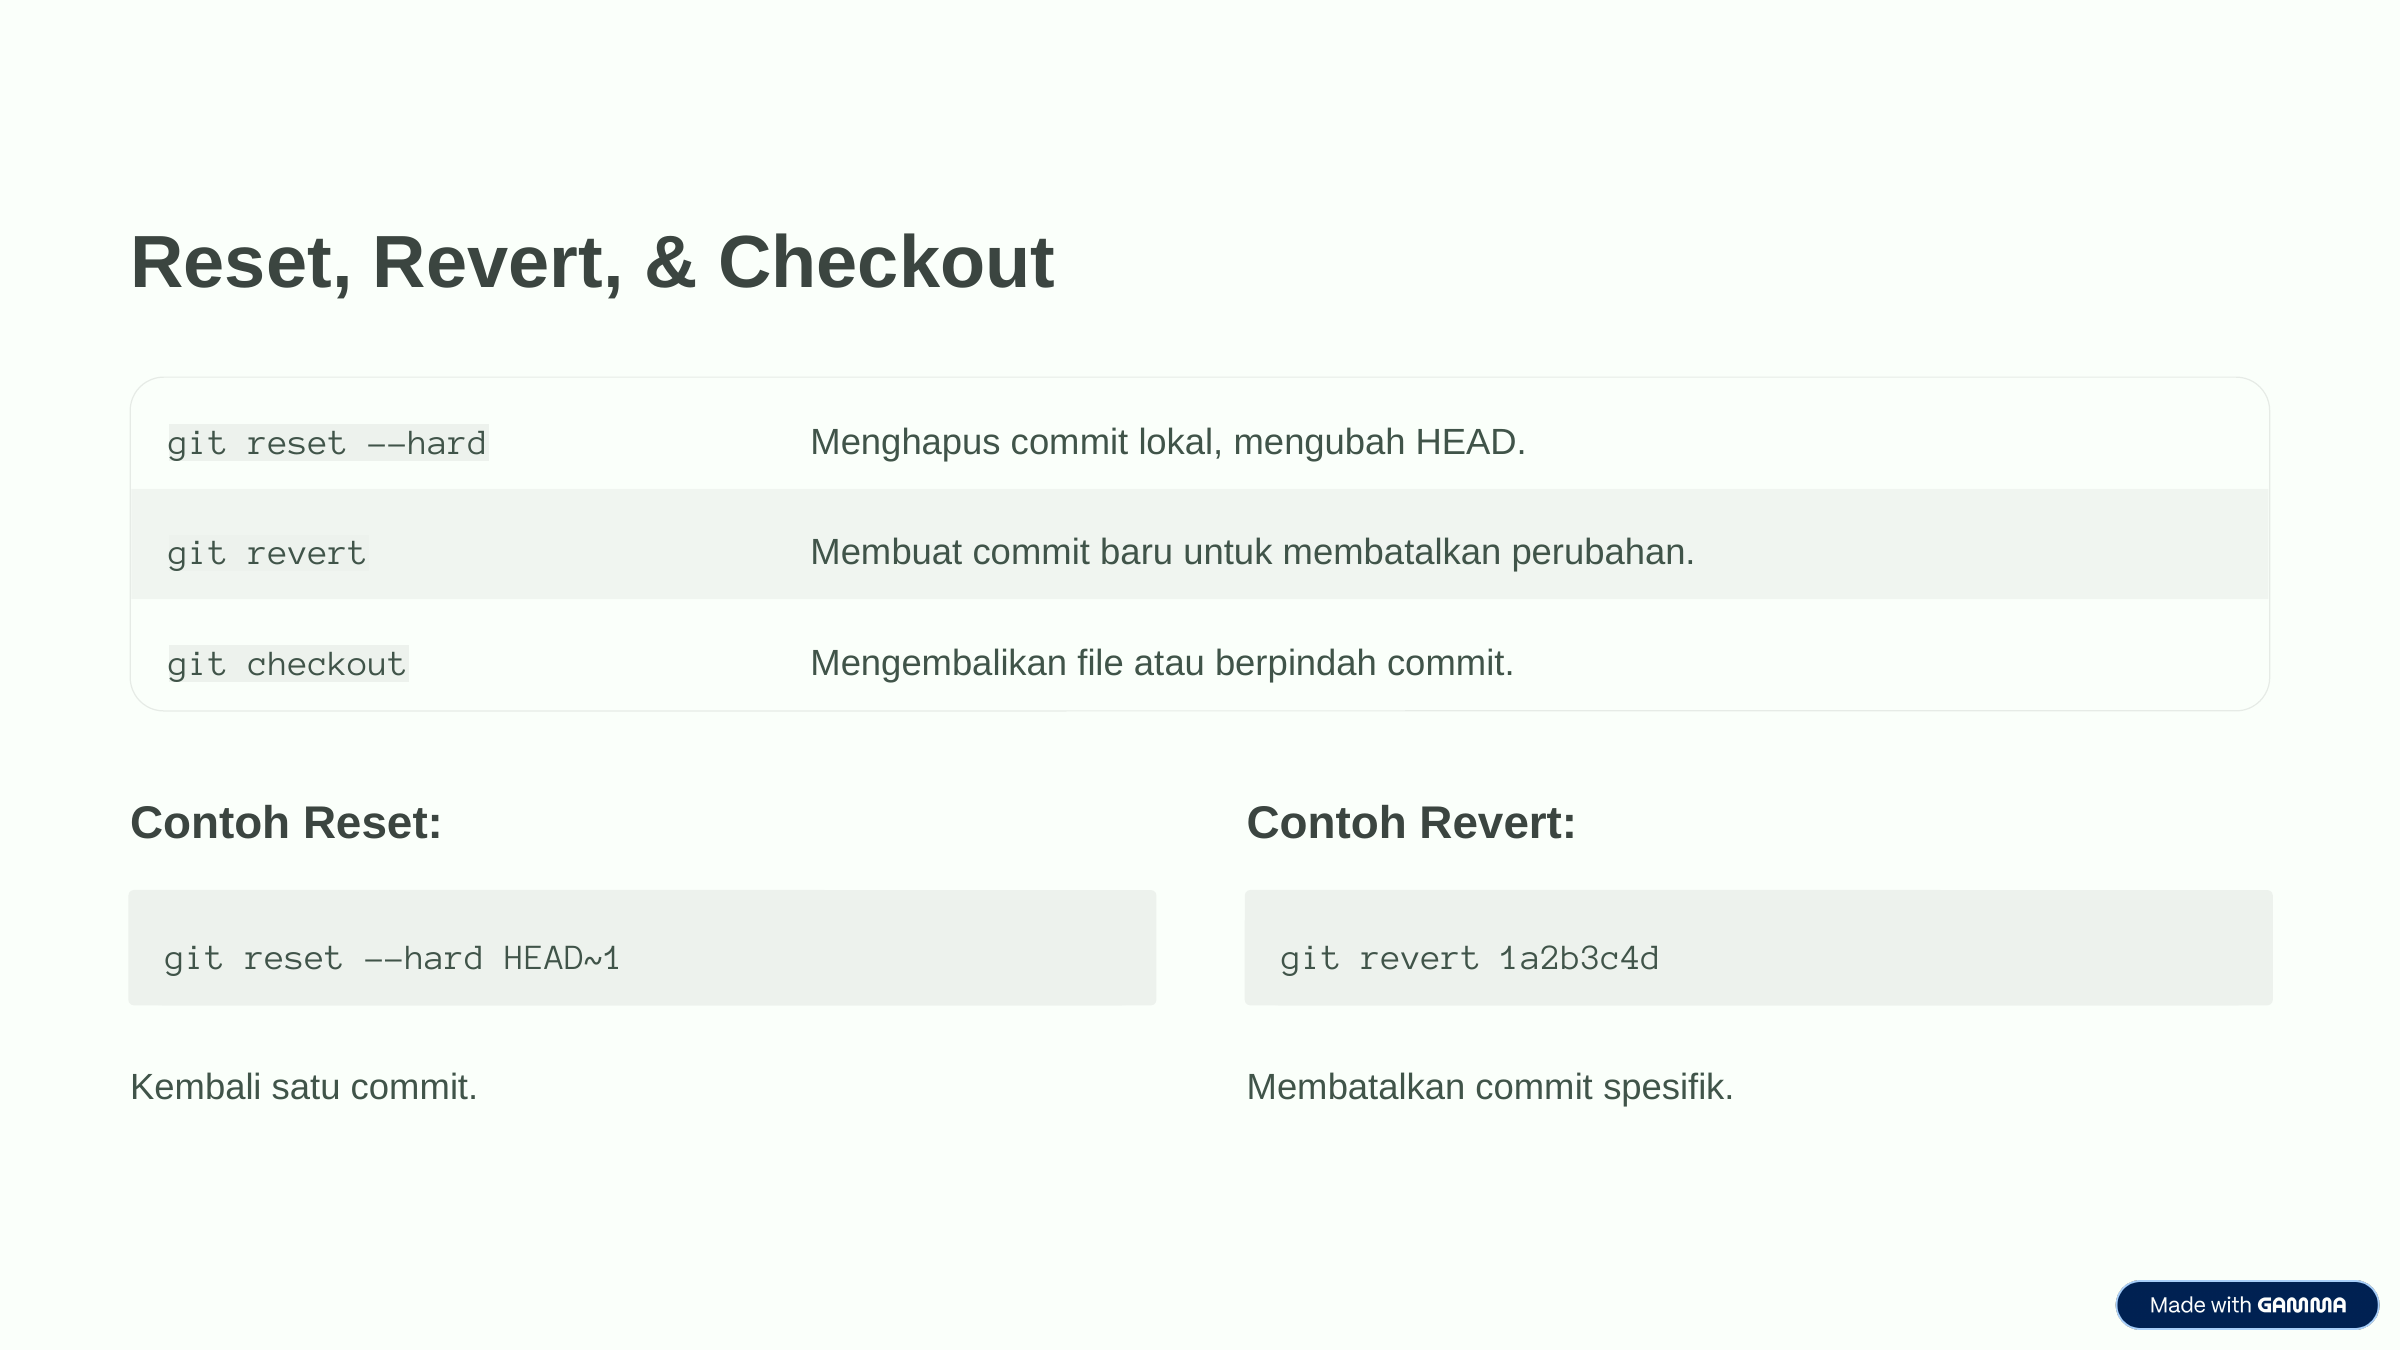

Reset, Revert, & Checkout

git reset --hard
Menghapus commit lokal, mengubah HEAD.

git revert
Membuat commit baru untuk membatalkan perubahan.

git checkout
Mengembalikan file atau berpindah commit.
Contoh Reset:
Contoh Revert:

git reset --hard HEAD~1
git revert 1a2b3c4d
Kembali satu commit.
Membatalkan commit spesifik.